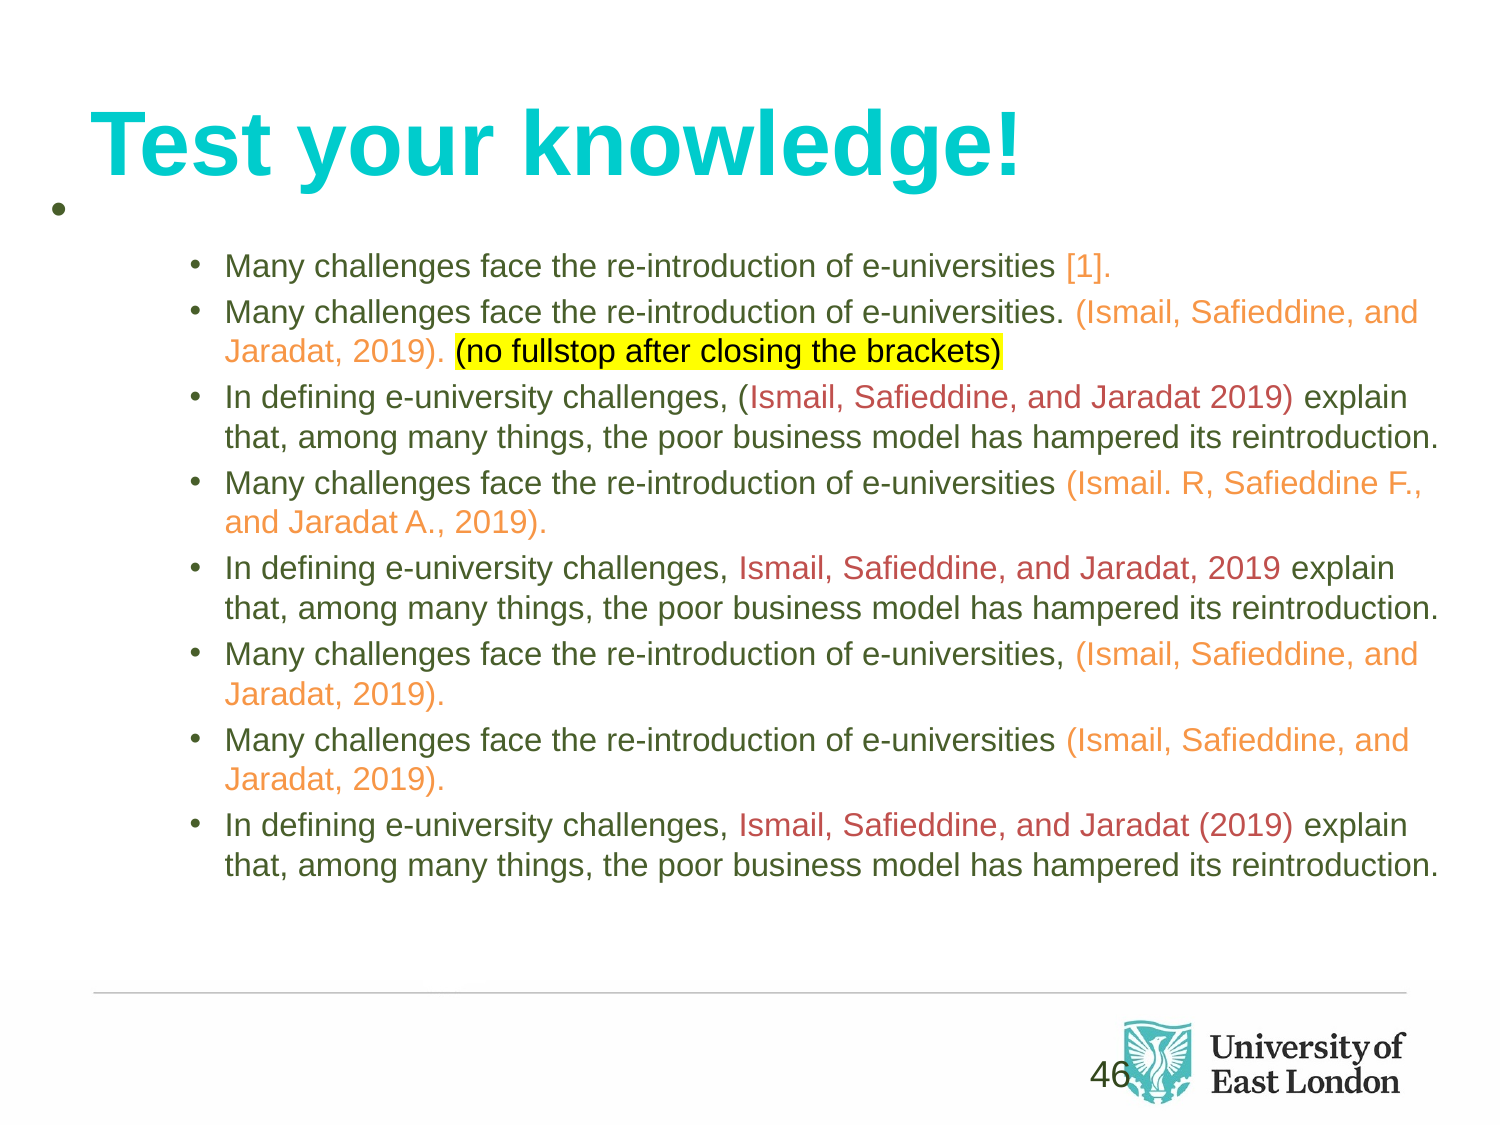

# Test your knowledge!
Which one of these is the correct or incorrect citation:
Many challenges face the re-introduction of e-universities [1].
Many challenges face the re-introduction of e-universities. (Ismail, Safieddine, and Jaradat, 2019). (no fullstop after closing the brackets)
In defining e-university challenges, (Ismail, Safieddine, and Jaradat 2019) explain that, among many things, the poor business model has hampered its reintroduction.
Many challenges face the re-introduction of e-universities (Ismail. R, Safieddine F., and Jaradat A., 2019).
In defining e-university challenges, Ismail, Safieddine, and Jaradat, 2019 explain that, among many things, the poor business model has hampered its reintroduction.
Many challenges face the re-introduction of e-universities, (Ismail, Safieddine, and Jaradat, 2019).
Many challenges face the re-introduction of e-universities (Ismail, Safieddine, and Jaradat, 2019).
In defining e-university challenges, Ismail, Safieddine, and Jaradat (2019) explain that, among many things, the poor business model has hampered its reintroduction.
46